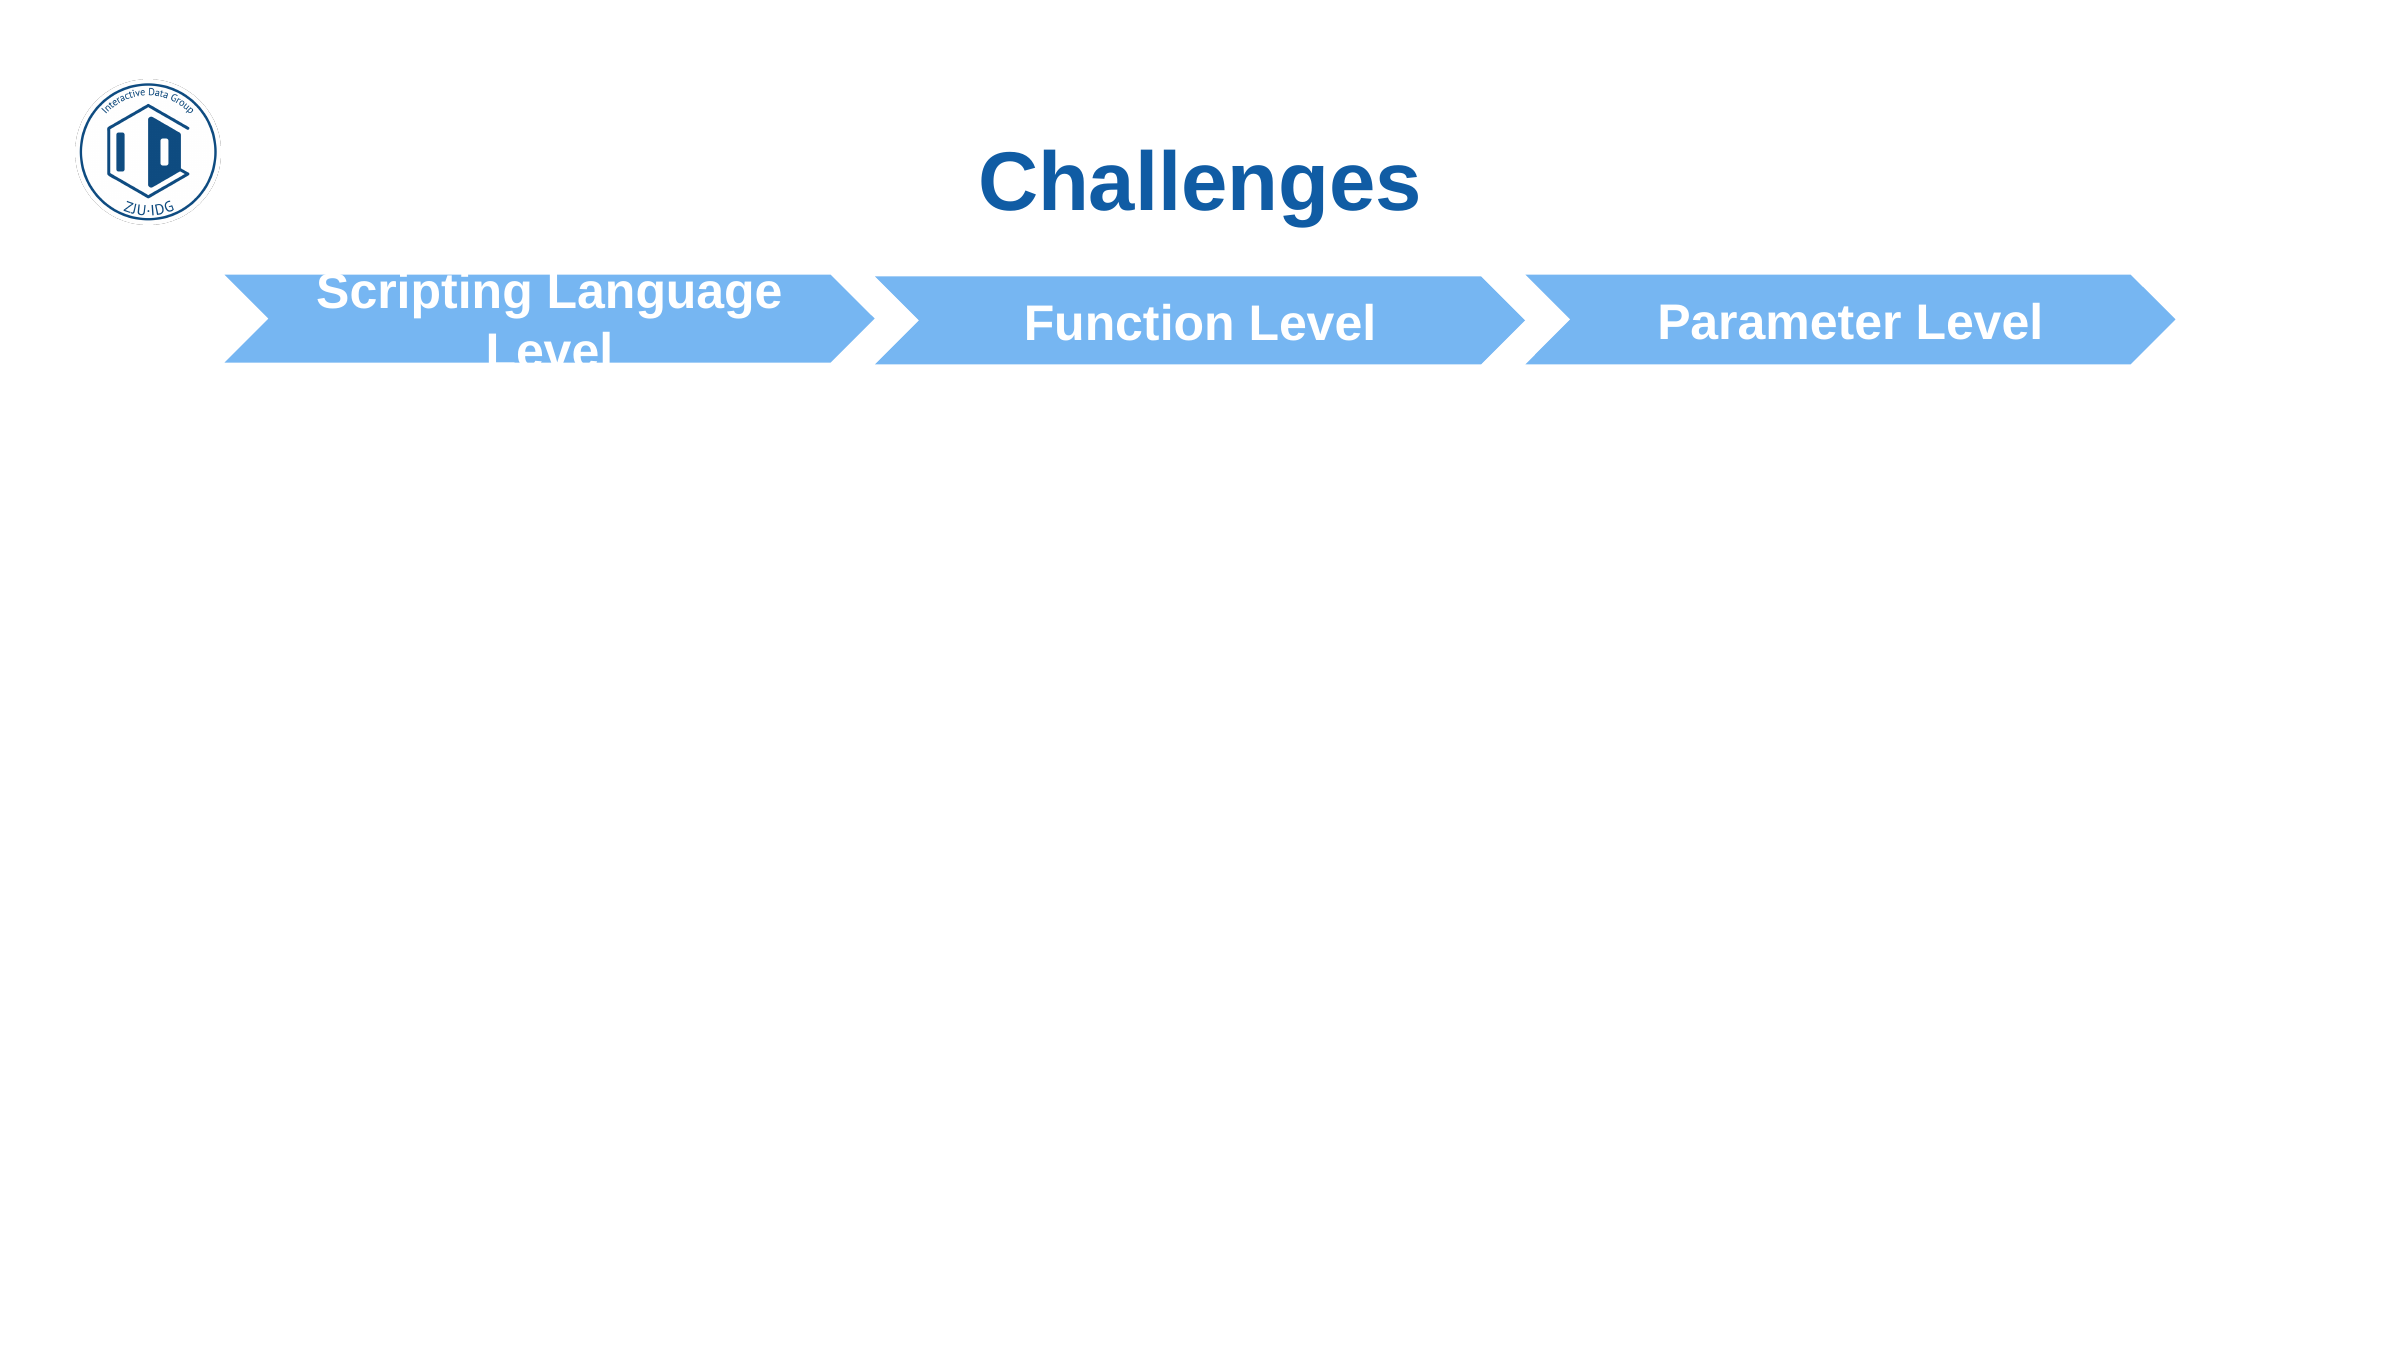

# Challenges
Scripting Language Level
Parameter Level
Function Level